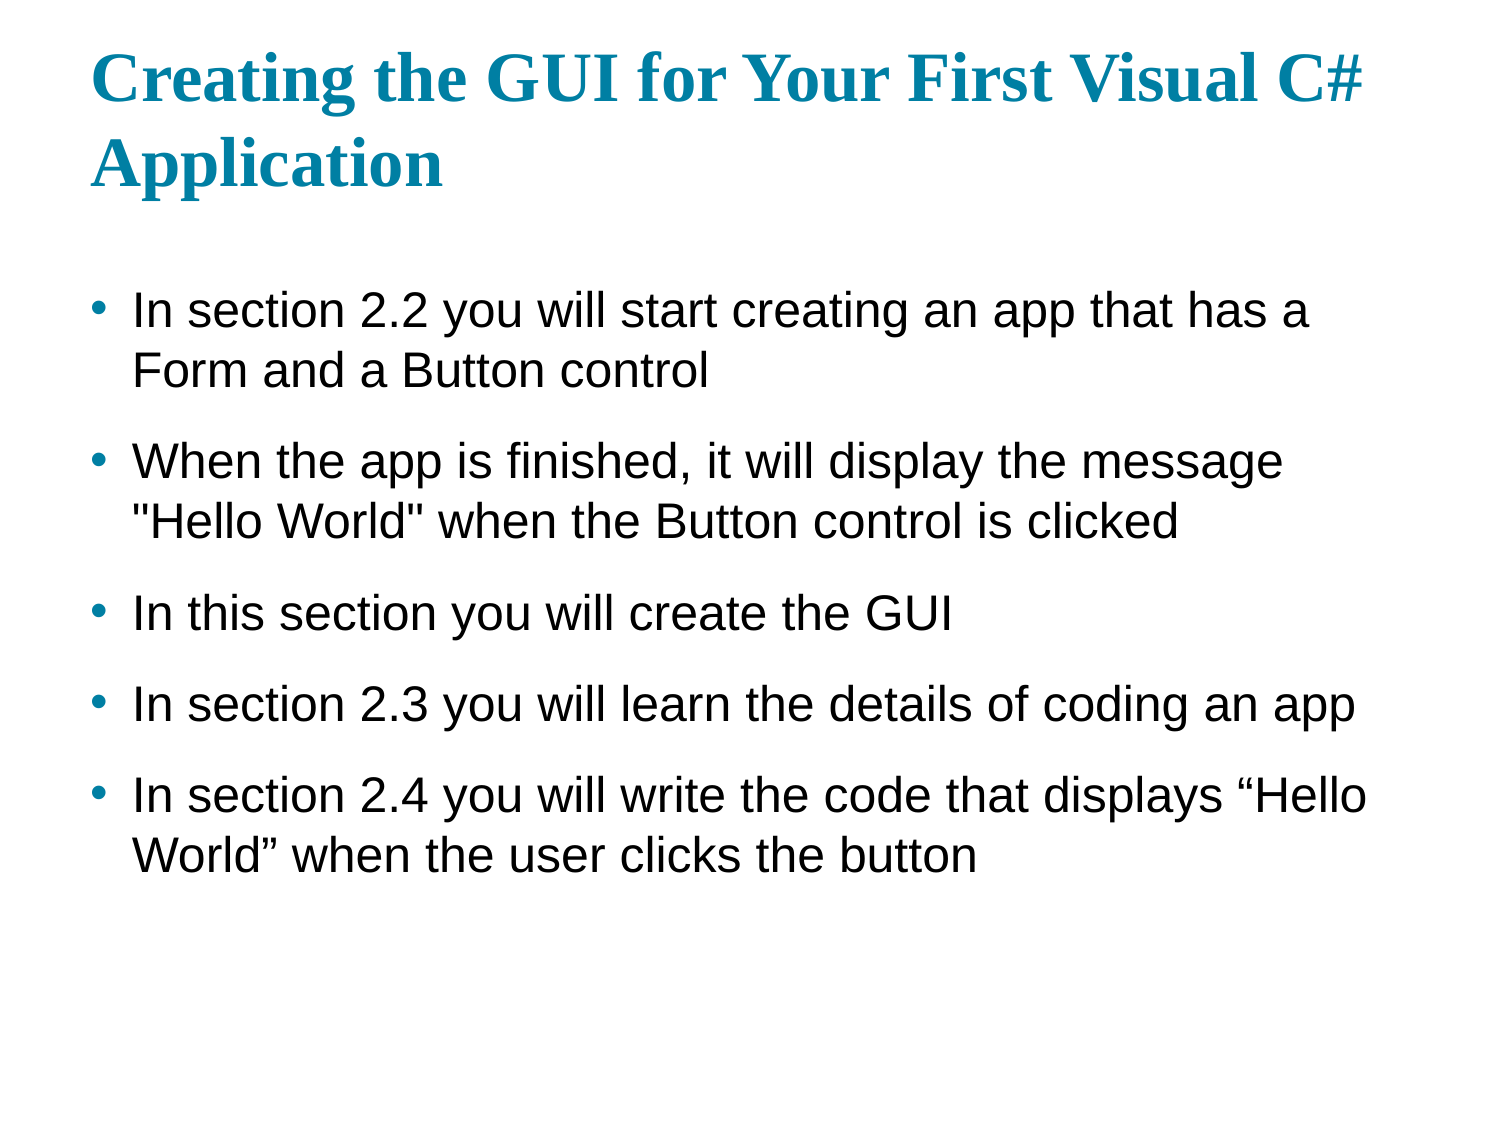

# Creating the G U I for Your First Visual C# Application
In section 2.2 you will start creating an app that has a Form and a Button control
When the app is finished, it will display the message "Hello World" when the Button control is clicked
In this section you will create the GUI
In section 2.3 you will learn the details of coding an app
In section 2.4 you will write the code that displays “Hello World” when the user clicks the button